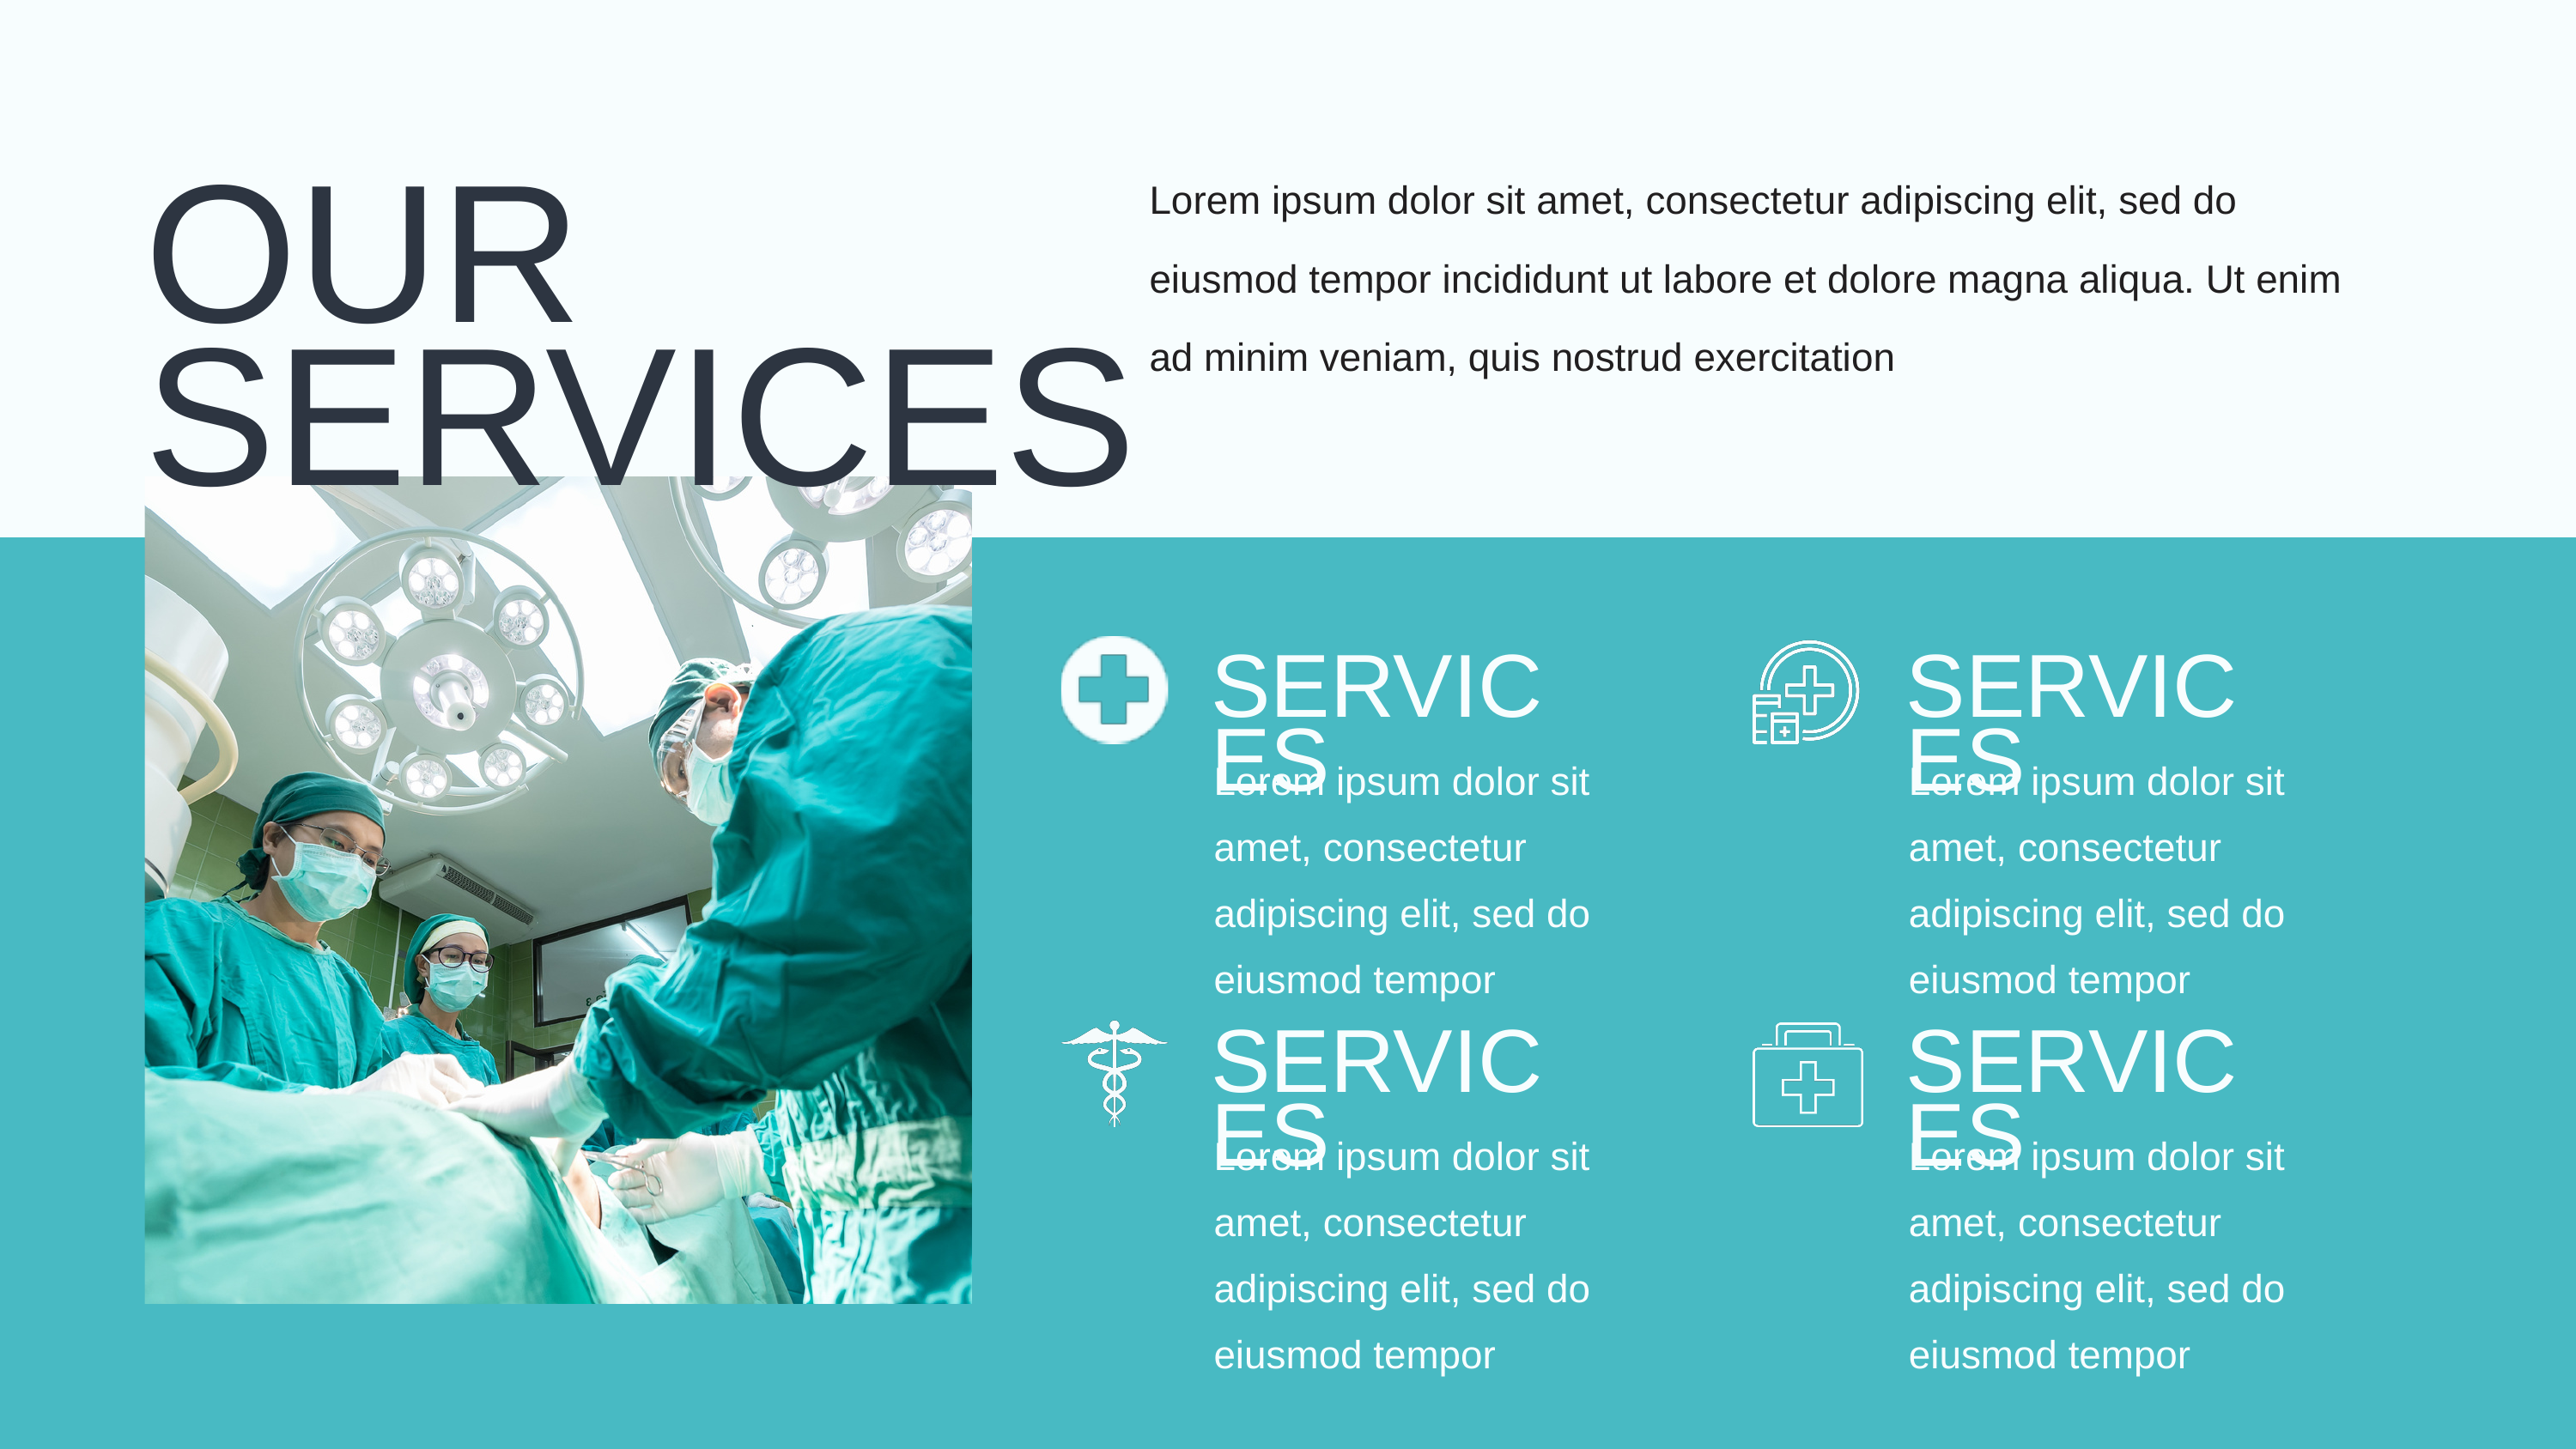

Lorem ipsum dolor sit amet, consectetur adipiscing elit, sed do eiusmod tempor incididunt ut labore et dolore magna aliqua. Ut enim ad minim veniam, quis nostrud exercitation
OUR SERVICES

SERVICES
SERVICES
Lorem ipsum dolor sit amet, consectetur adipiscing elit, sed do eiusmod tempor
Lorem ipsum dolor sit amet, consectetur adipiscing elit, sed do eiusmod tempor

SERVICES
SERVICES
Lorem ipsum dolor sit amet, consectetur adipiscing elit, sed do eiusmod tempor
Lorem ipsum dolor sit amet, consectetur adipiscing elit, sed do eiusmod tempor